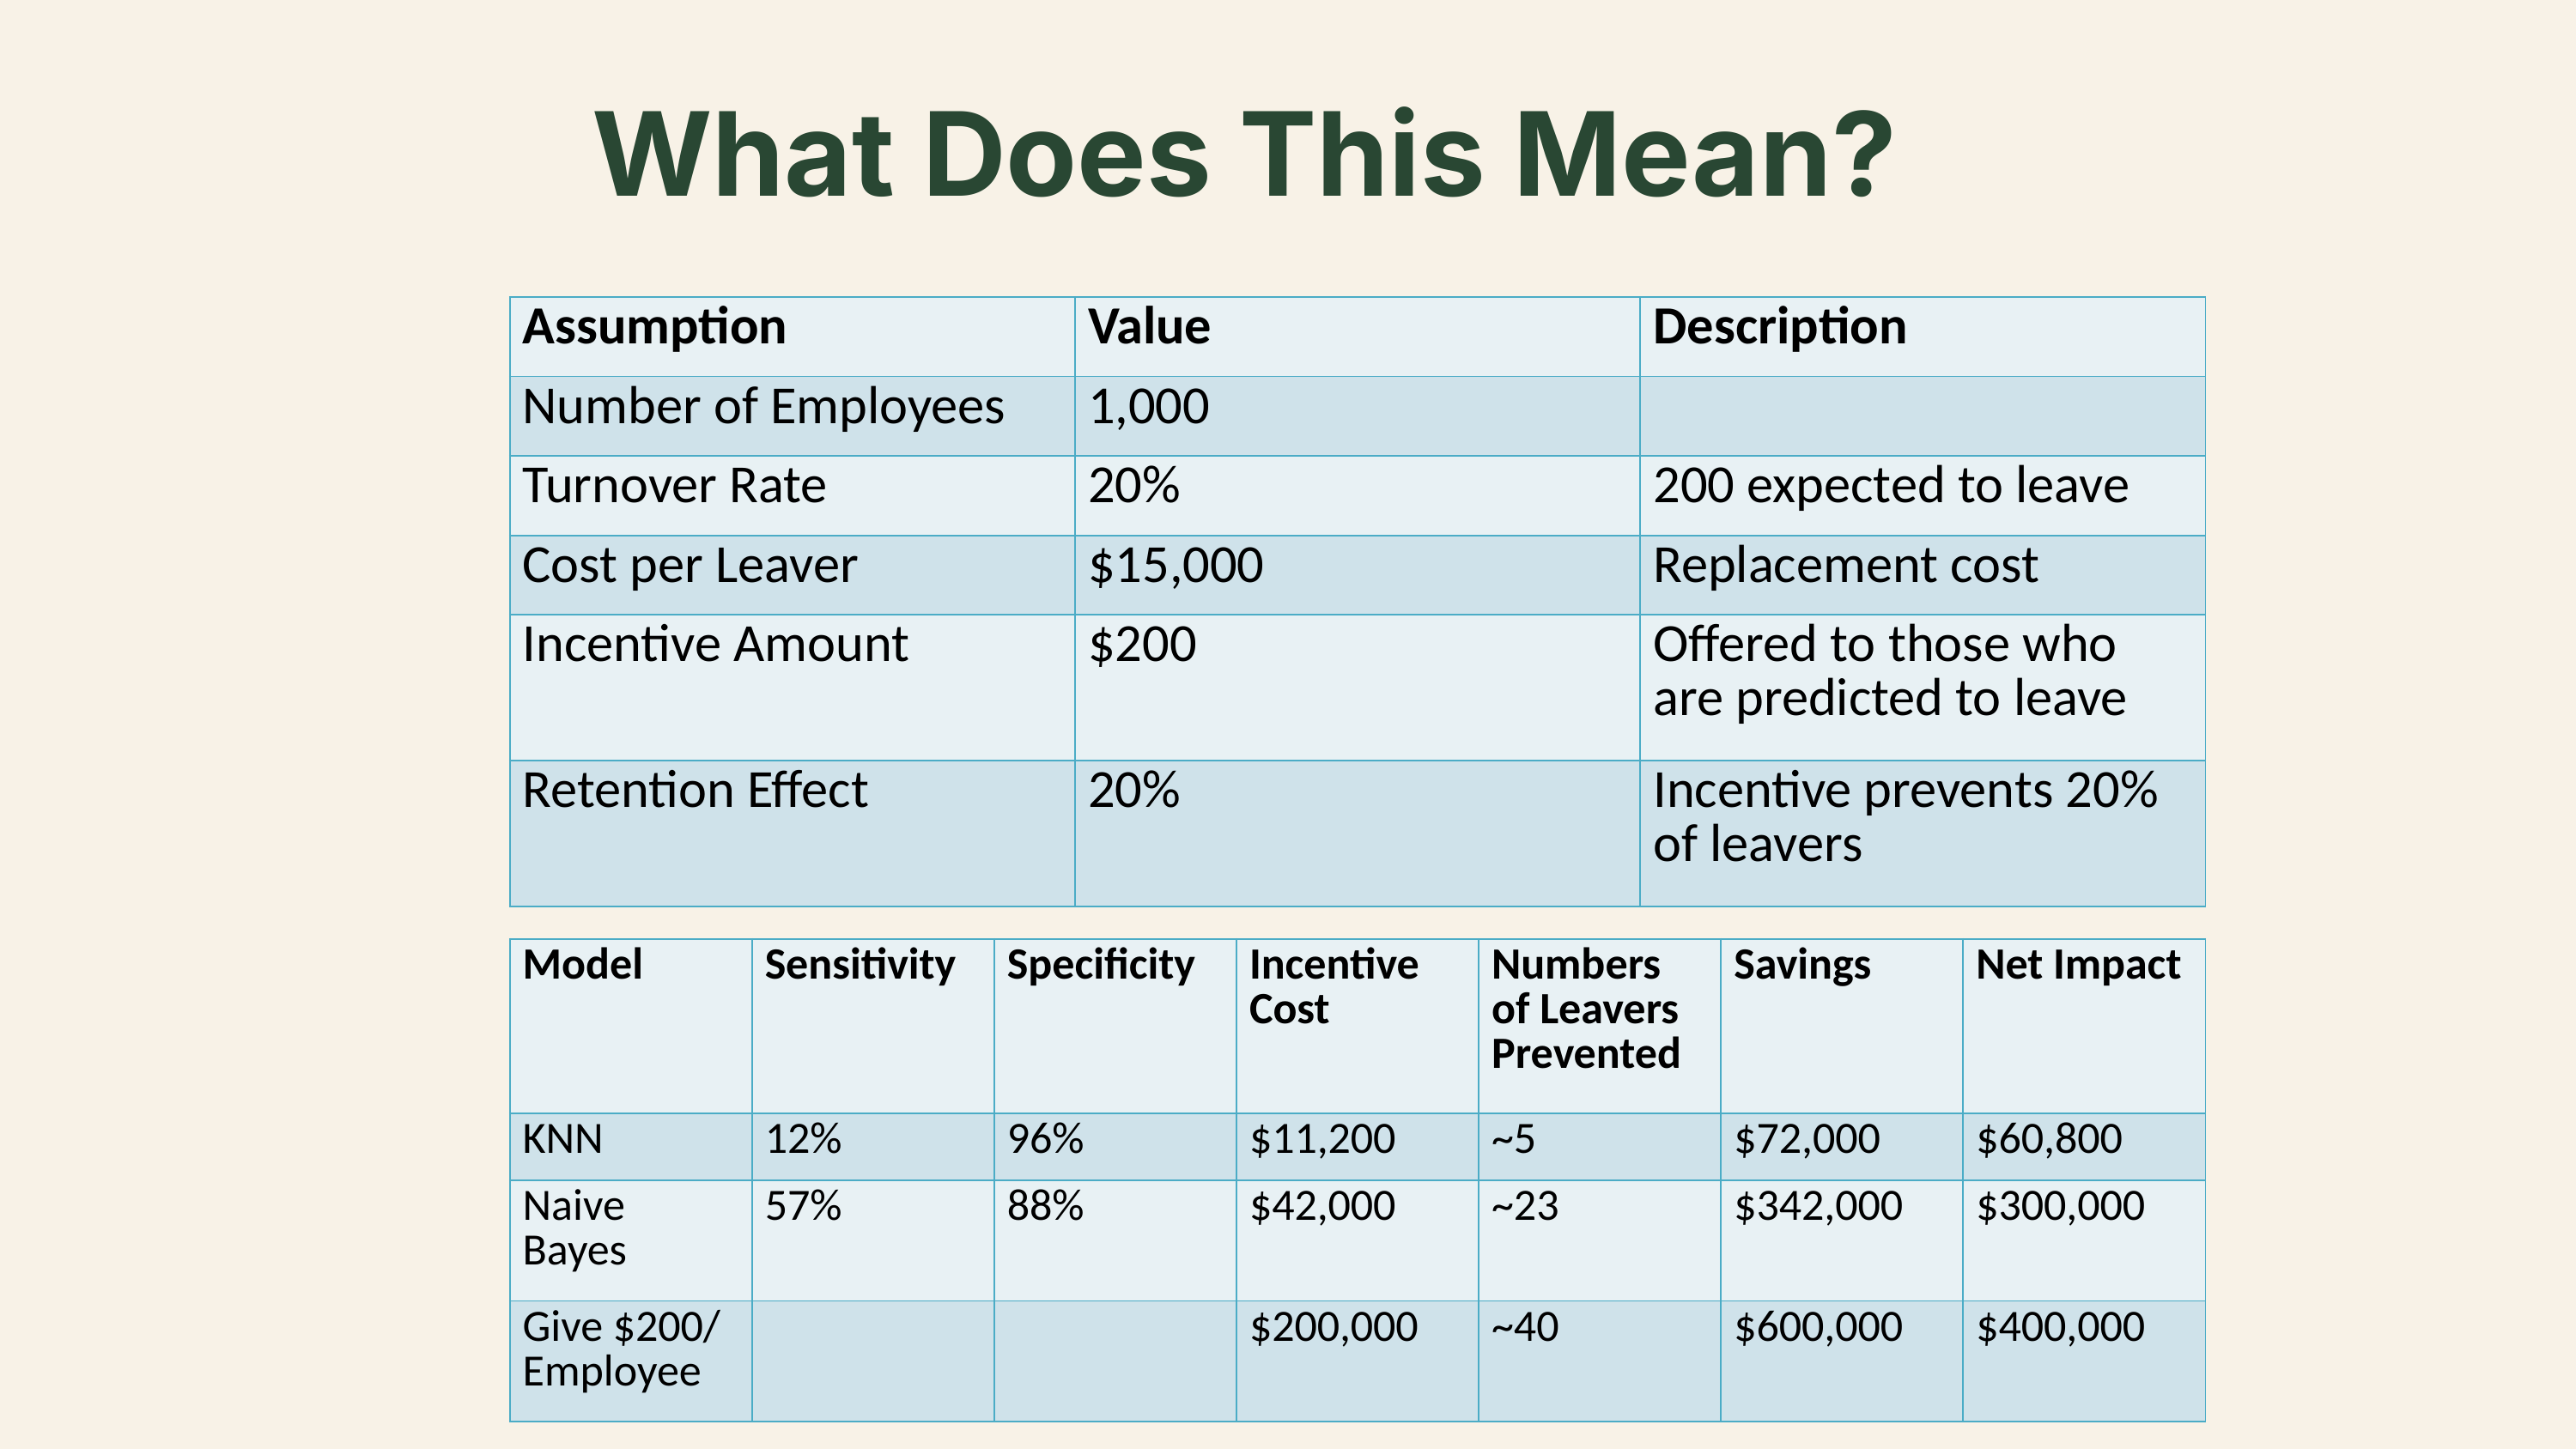

What Does This Mean?
| Assumption | Value | Description |
| --- | --- | --- |
| Number of Employees | 1,000 |  |
| Turnover Rate | 20% | 200 expected to leave |
| Cost per Leaver | $15,000 | Replacement cost |
| Incentive Amount | $200 | Offered to those who are predicted to leave |
| Retention Effect | 20% | Incentive prevents 20% of leavers |
| Model | Sensitivity | Specificity | Incentive Cost | Numbers of Leavers Prevented | Savings | Net Impact |
| --- | --- | --- | --- | --- | --- | --- |
| KNN | 12% | 96% | $11,200 | ~5 | $72,000 | $60,800 |
| Naive Bayes | 57% | 88% | $42,000 | ~23 | $342,000 | $300,000 |
| Give $200/ Employee |  |  | $200,000 | ~40 | $600,000 | $400,000 |